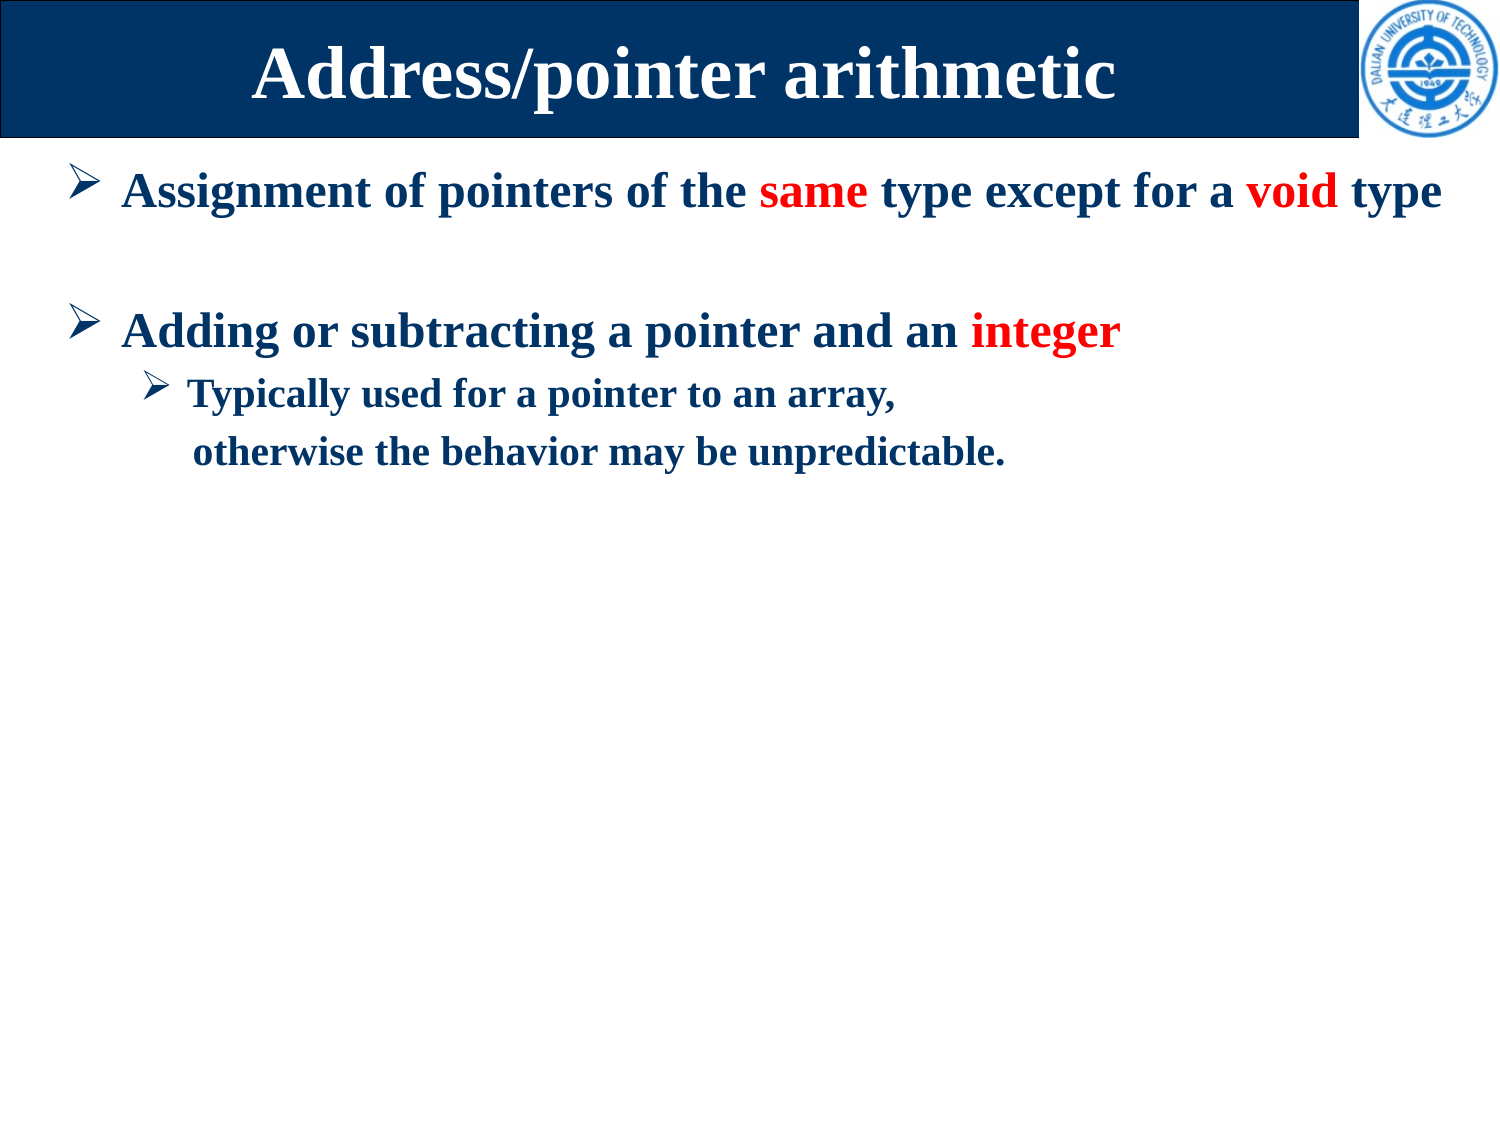

# Address/pointer arithmetic
Assignment of pointers of the same type except for a void type

Adding or subtracting a pointer and an integer
Typically used for a pointer to an array,
     otherwise the behavior may be unpredictable.